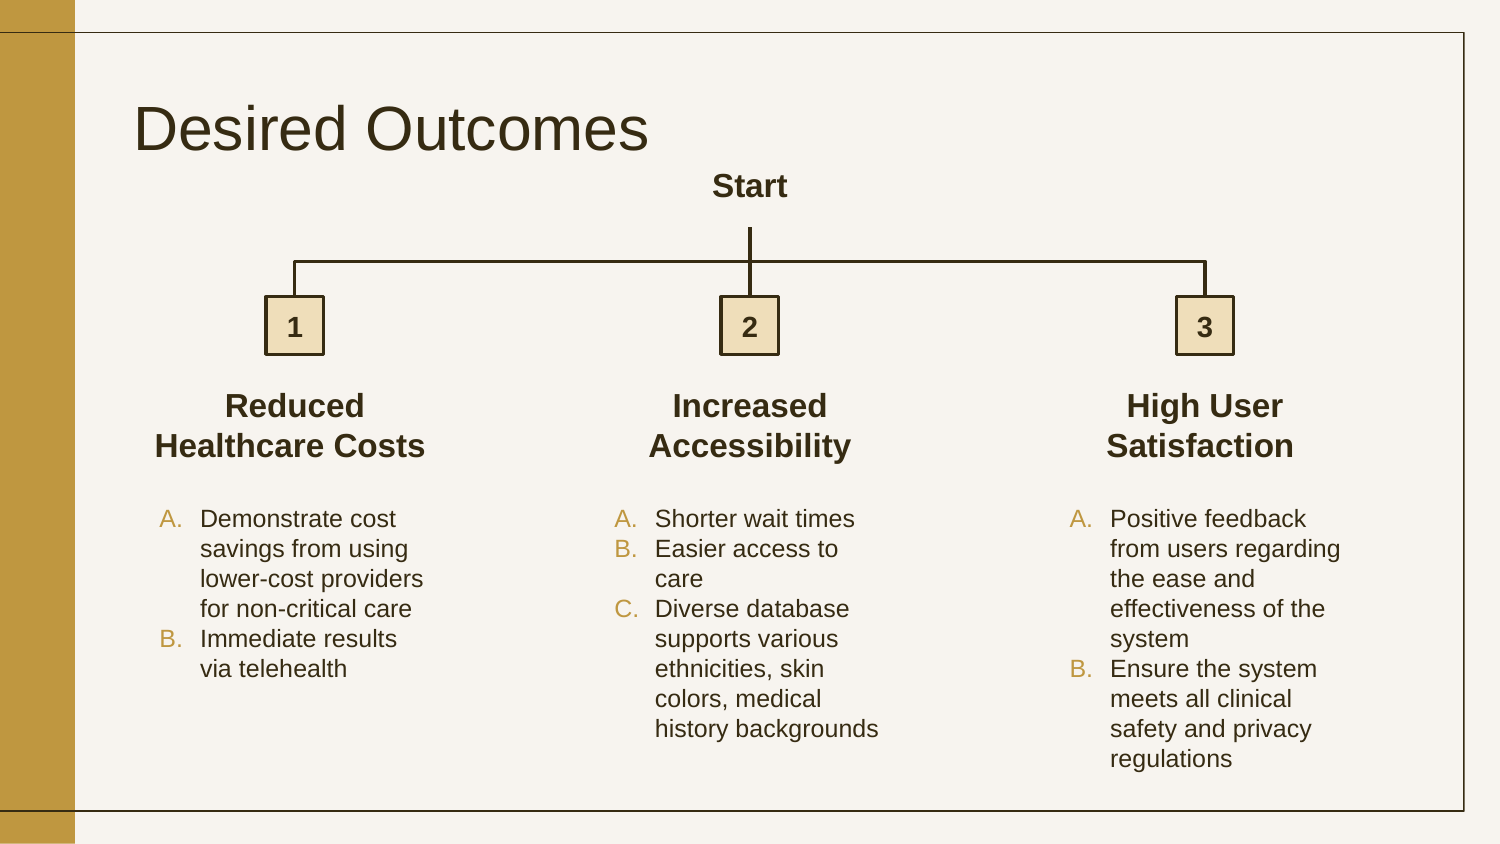

# Desired Outcomes
Start
1
2
3
Reduced Healthcare Costs
Increased Accessibility
High User Satisfaction
Demonstrate cost savings from using lower-cost providers for non-critical care
Immediate results via telehealth
Shorter wait times
Easier access to care
Diverse database supports various ethnicities, skin colors, medical history backgrounds
Positive feedback from users regarding the ease and effectiveness of the system
Ensure the system meets all clinical safety and privacy regulations